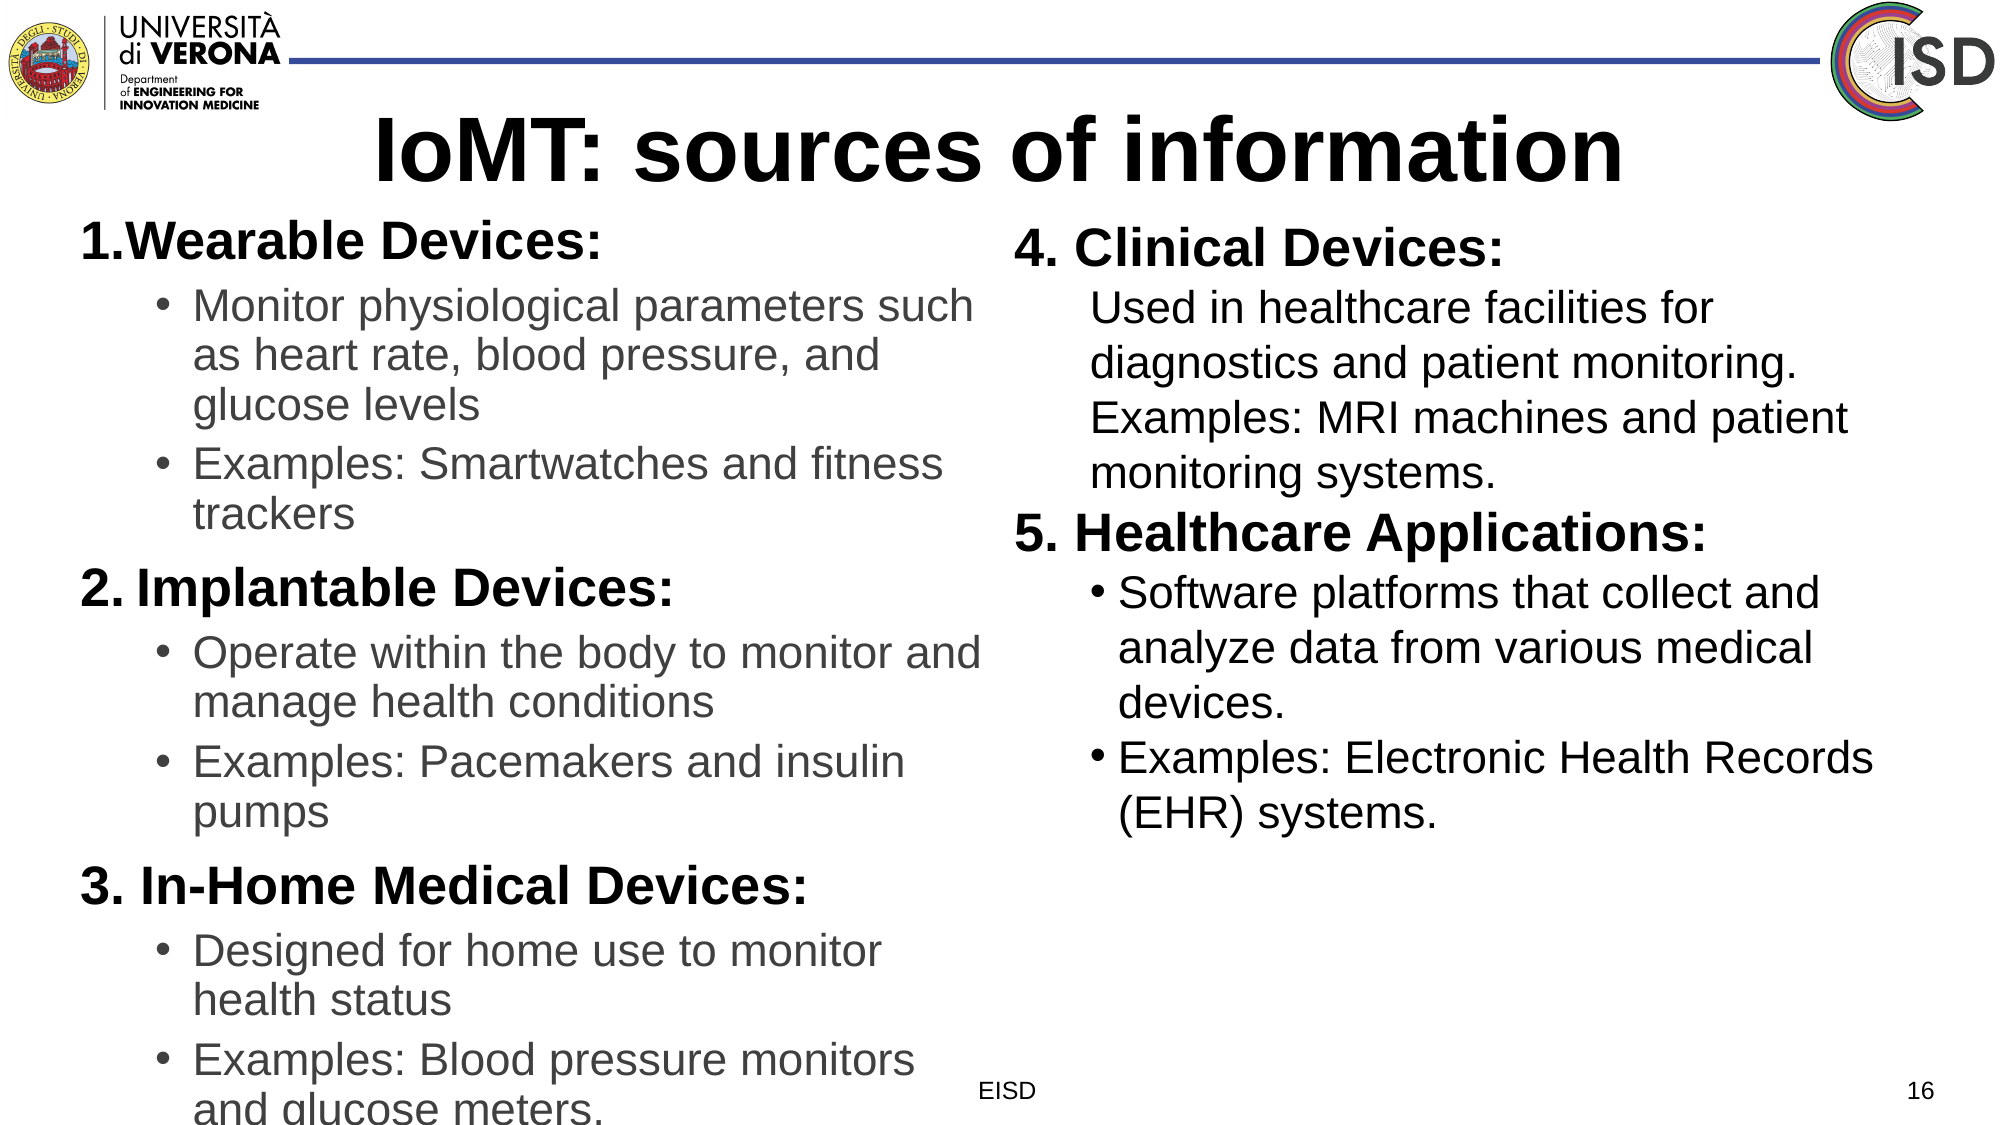

# IoMT: sources of information
4. Clinical Devices:
Used in healthcare facilities for diagnostics and patient monitoring.
Examples: MRI machines and patient monitoring systems.
5. Healthcare Applications:
Software platforms that collect and analyze data from various medical devices.
Examples: Electronic Health Records (EHR) systems.
Wearable Devices:
Monitor physiological parameters such as heart rate, blood pressure, and glucose levels
Examples: Smartwatches and fitness trackers
Implantable Devices:
Operate within the body to monitor and manage health conditions
Examples: Pacemakers and insulin pumps
3. In-Home Medical Devices:
Designed for home use to monitor health status
Examples: Blood pressure monitors and glucose meters.

EISD
16